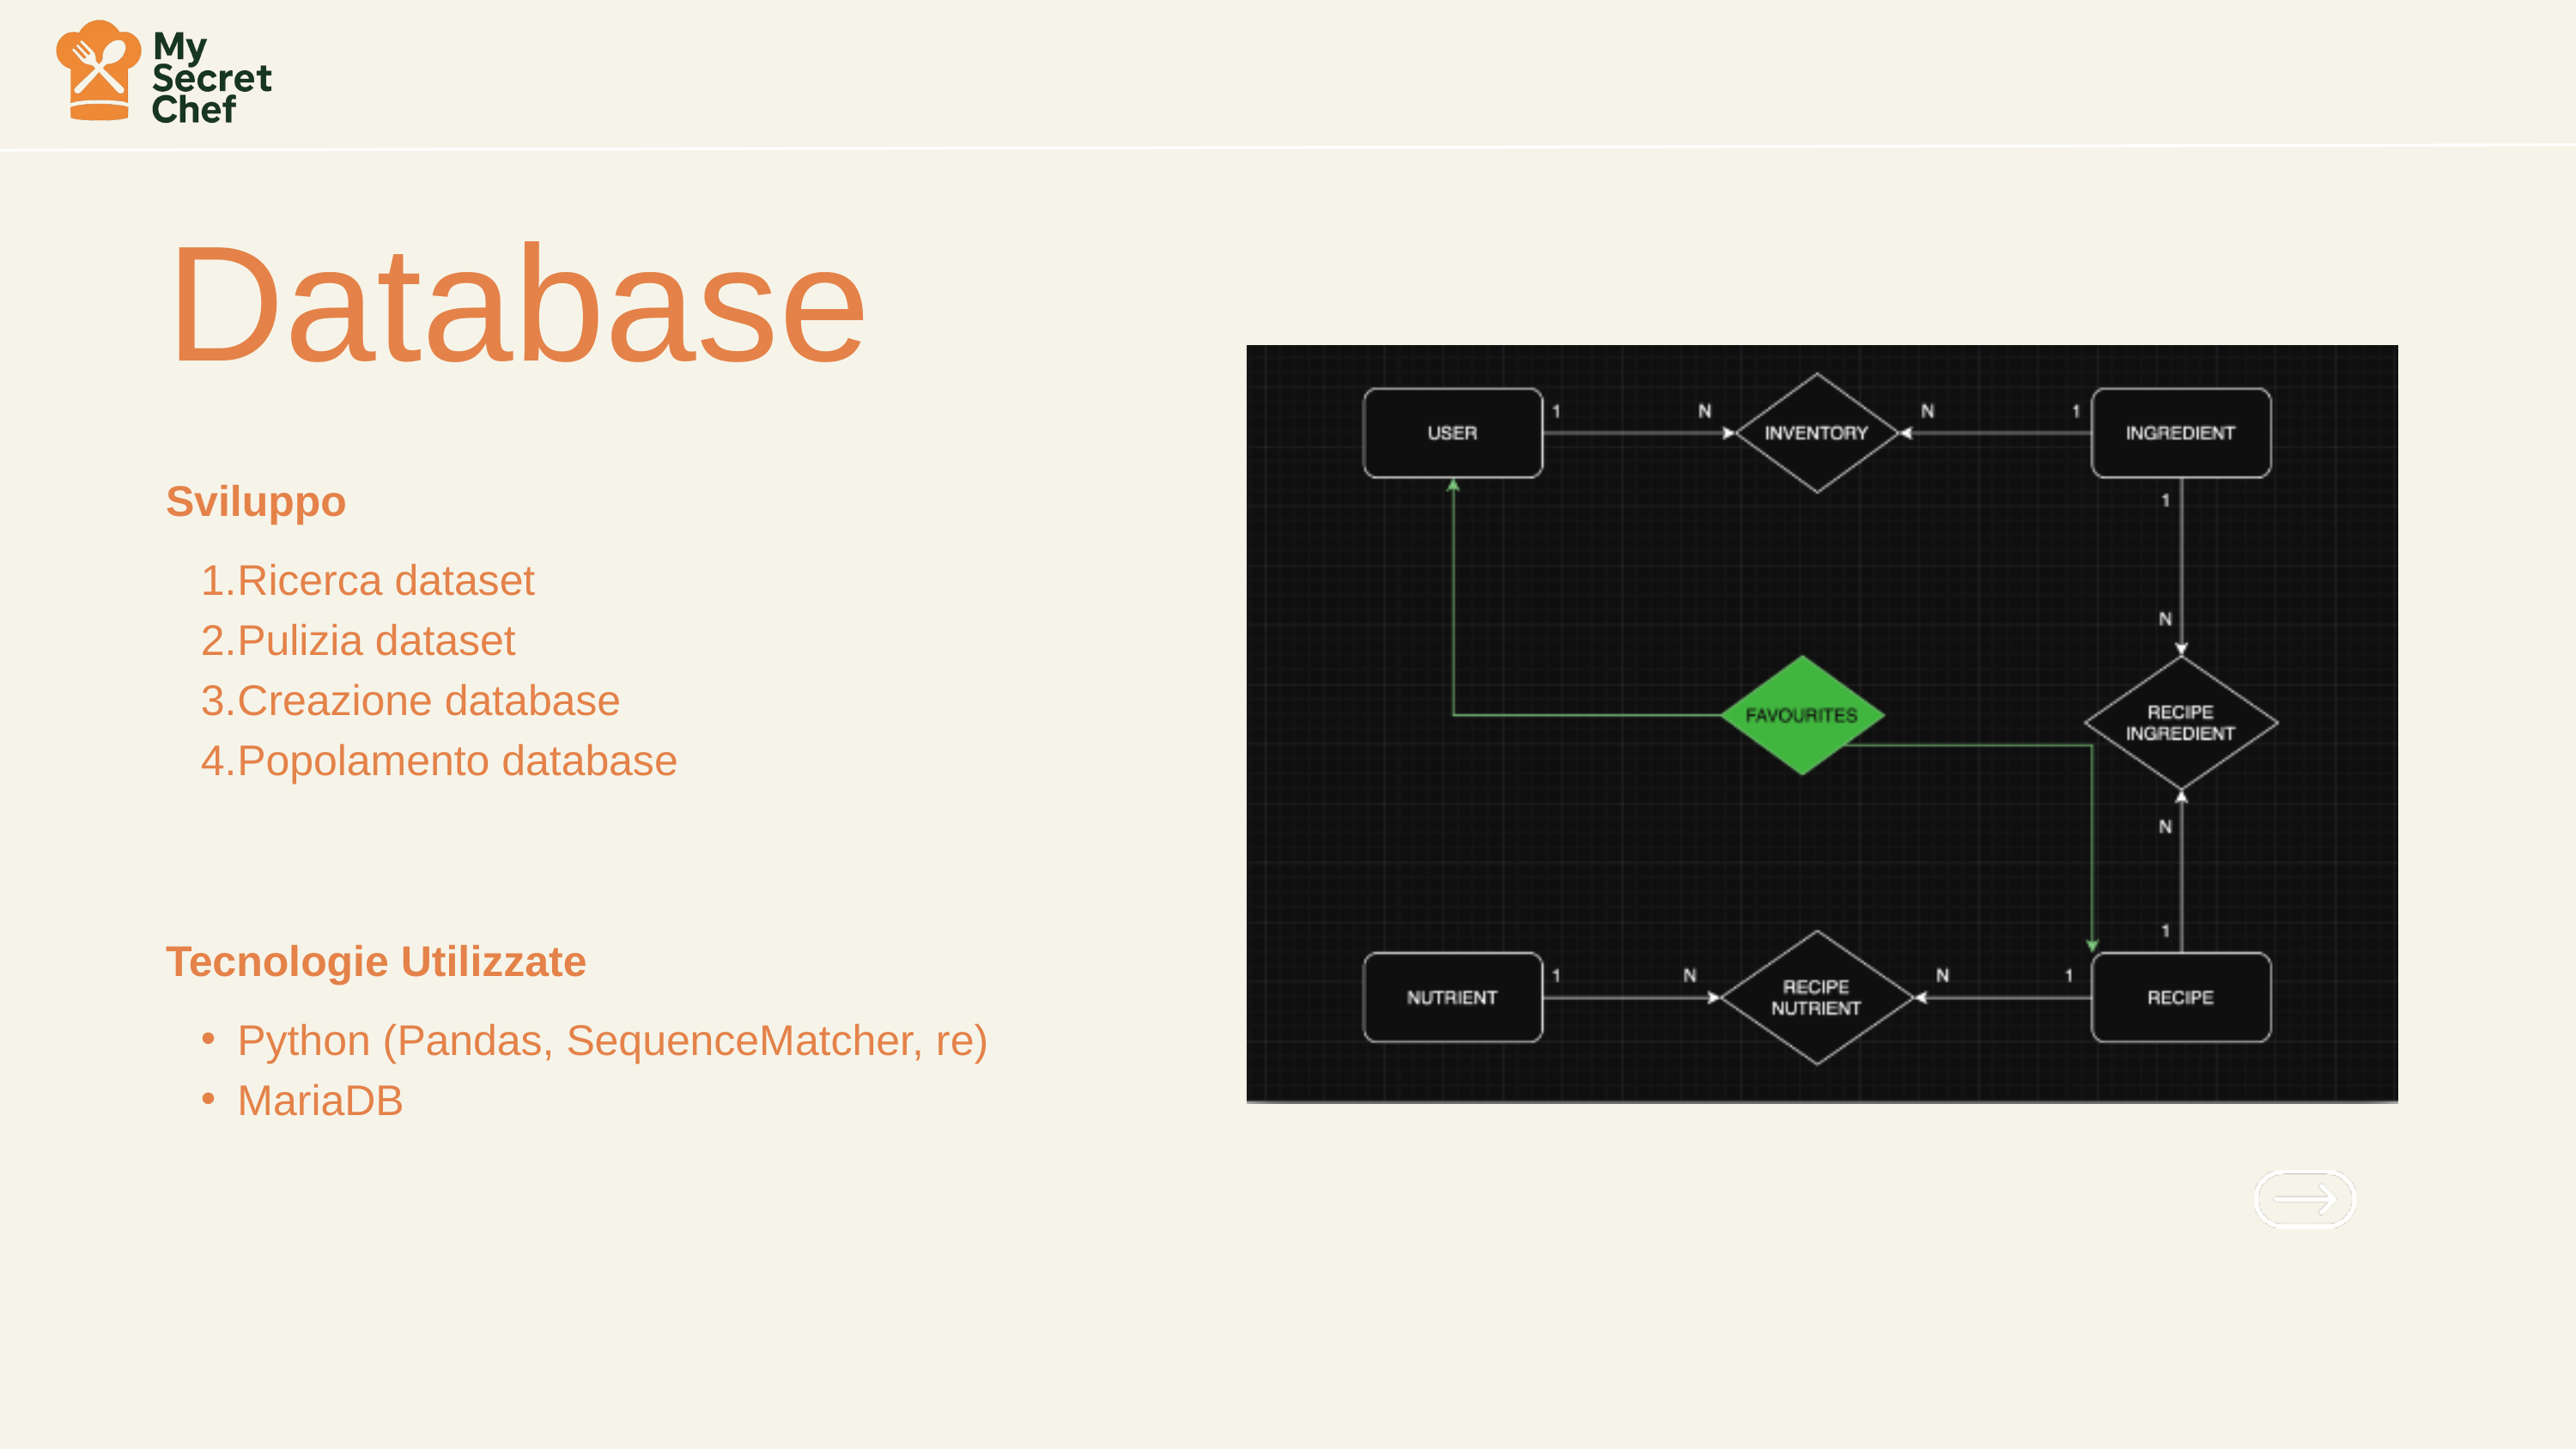

Database

Sviluppo
Ricerca dataset
Pulizia dataset
Creazione database
Popolamento database
Tecnologie Utilizzate
Python (Pandas, SequenceMatcher, re)
MariaDB